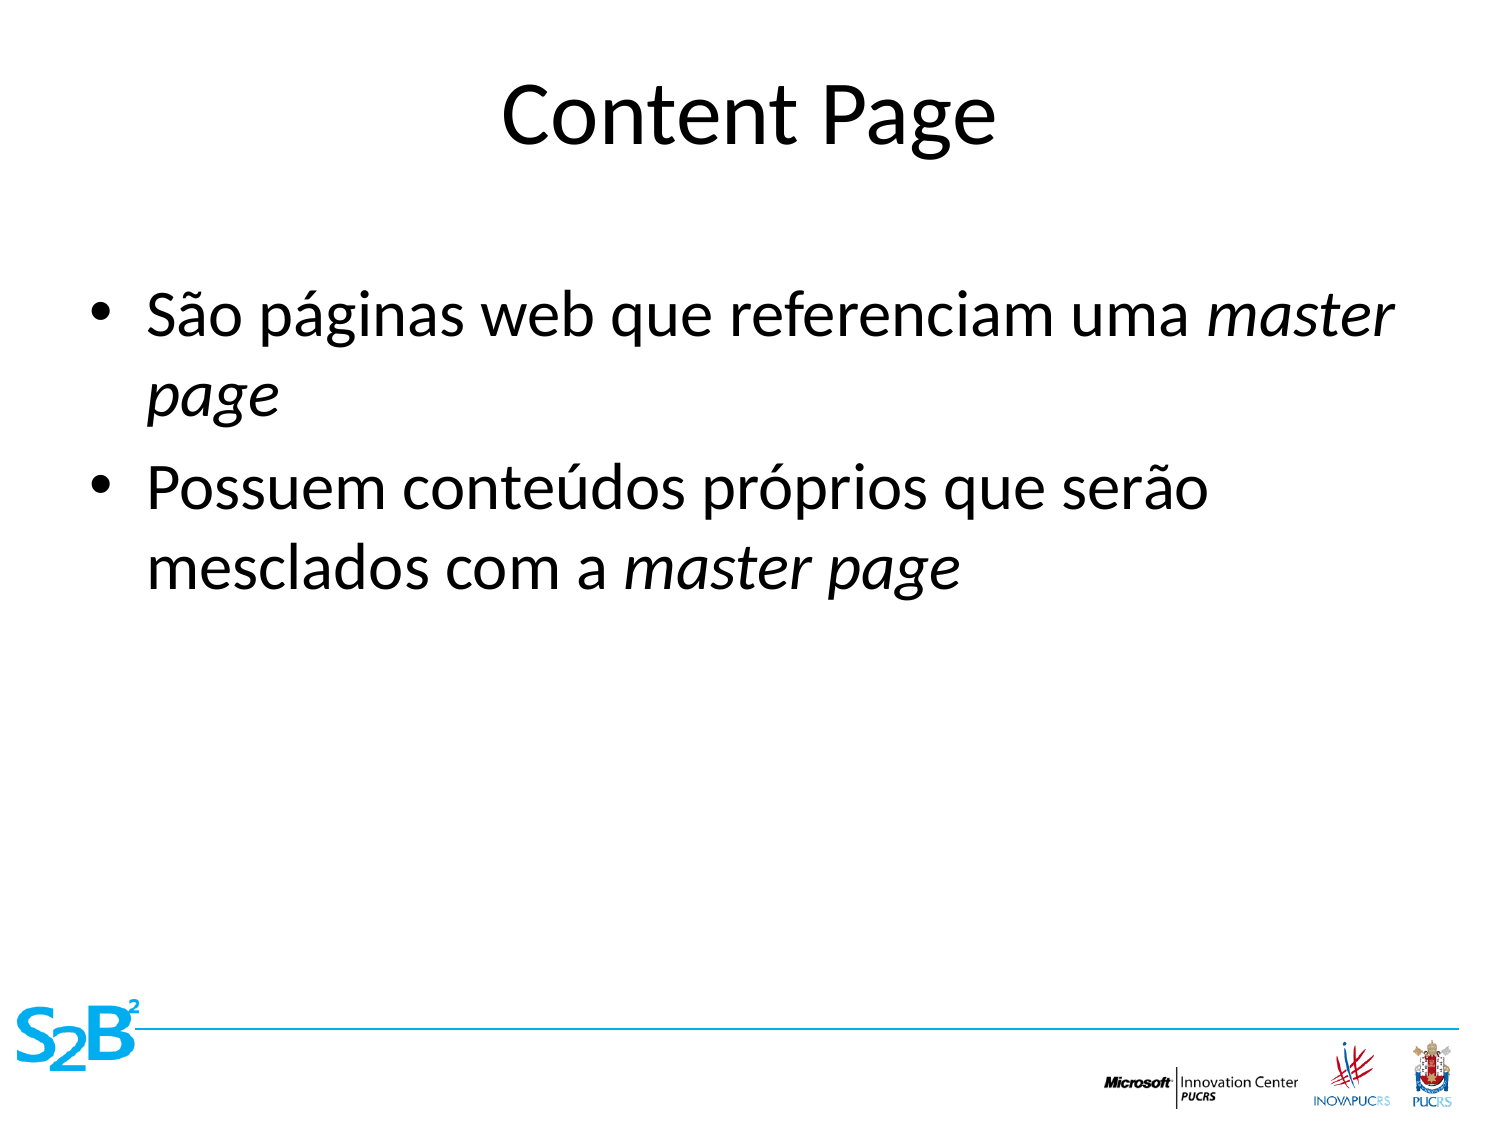

# Content Page
São páginas web que referenciam uma master page
Possuem conteúdos próprios que serão mesclados com a master page